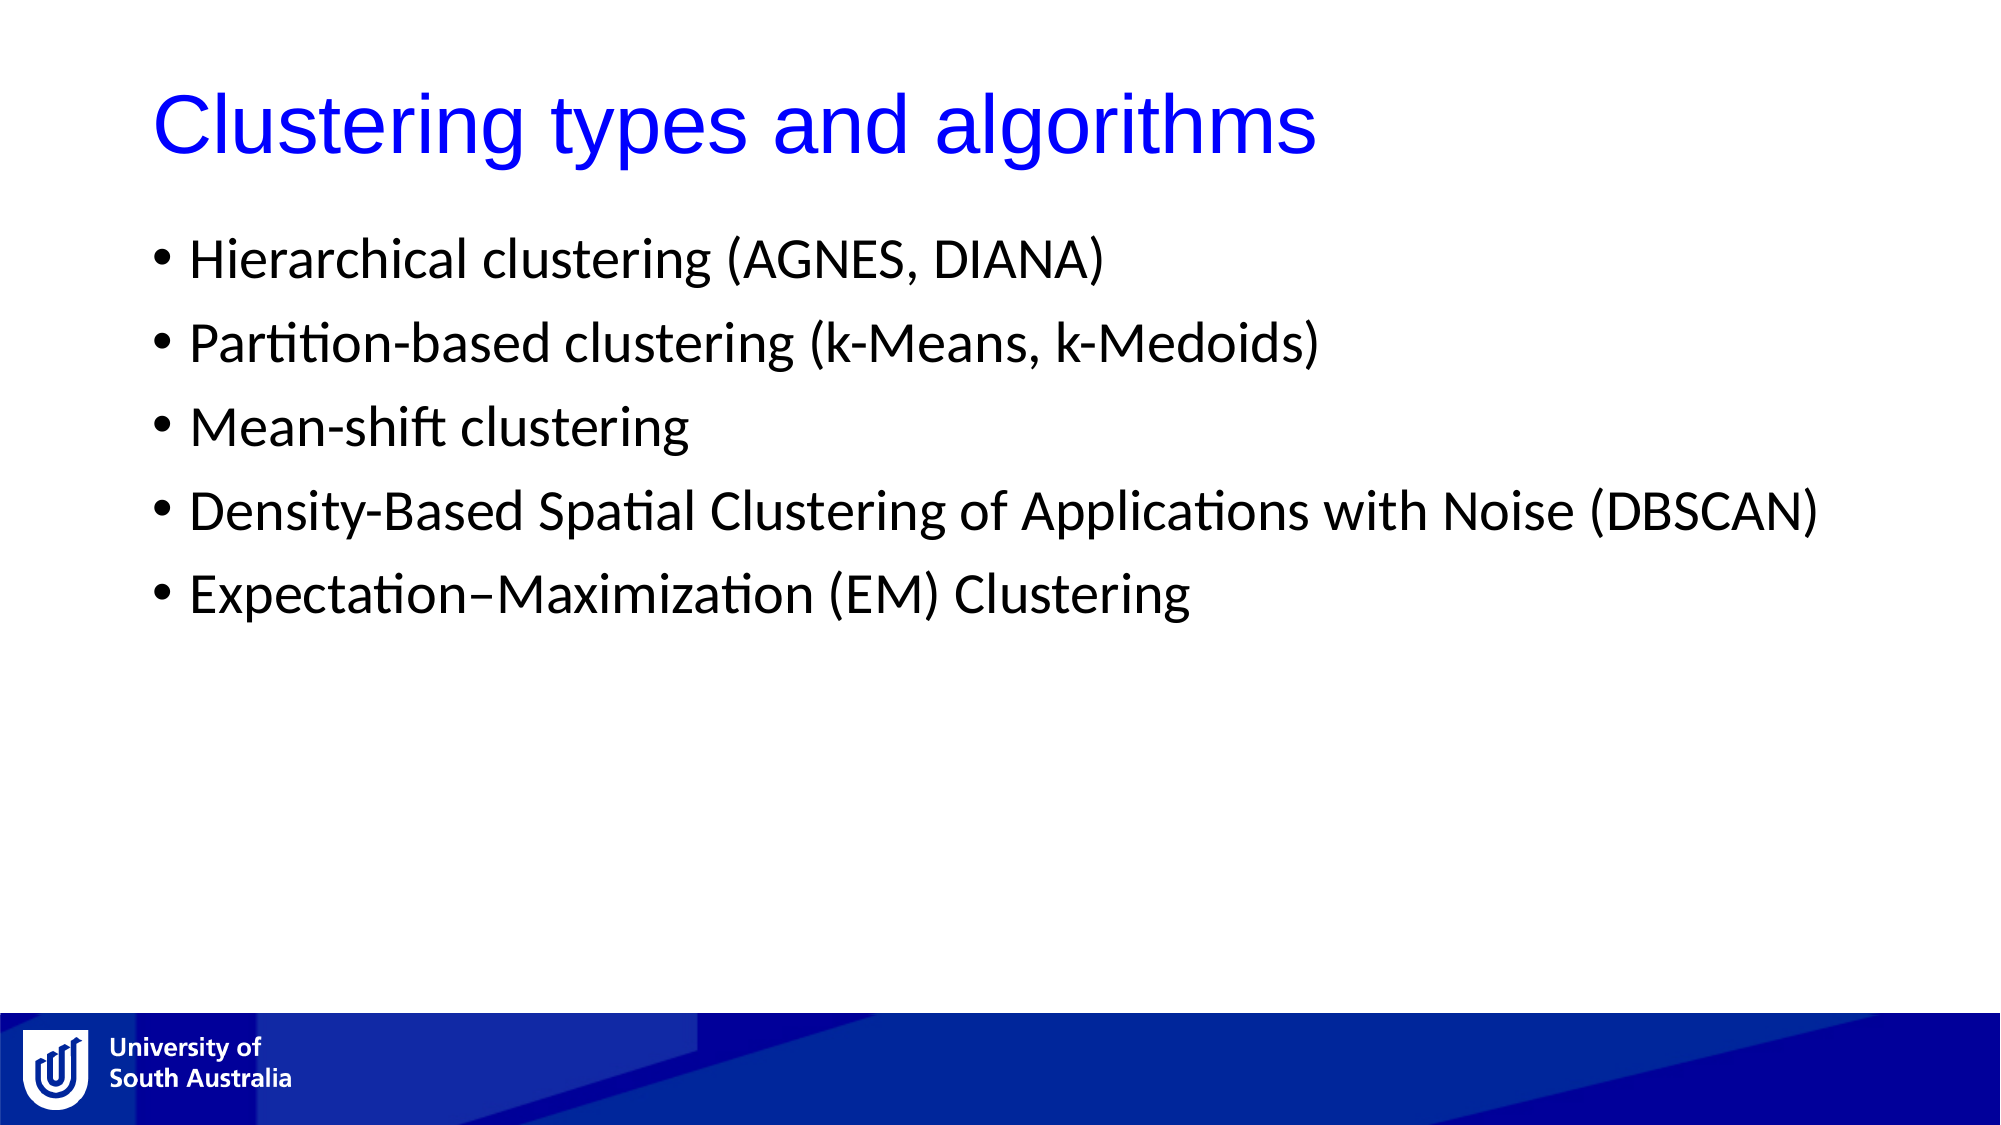

# Clustering types and algorithms
Hierarchical clustering (AGNES, DIANA)
Partition-based clustering (k-Means, k-Medoids)
Mean-shift clustering
Density-Based Spatial Clustering of Applications with Noise (DBSCAN)
Expectation–Maximization (EM) Clustering